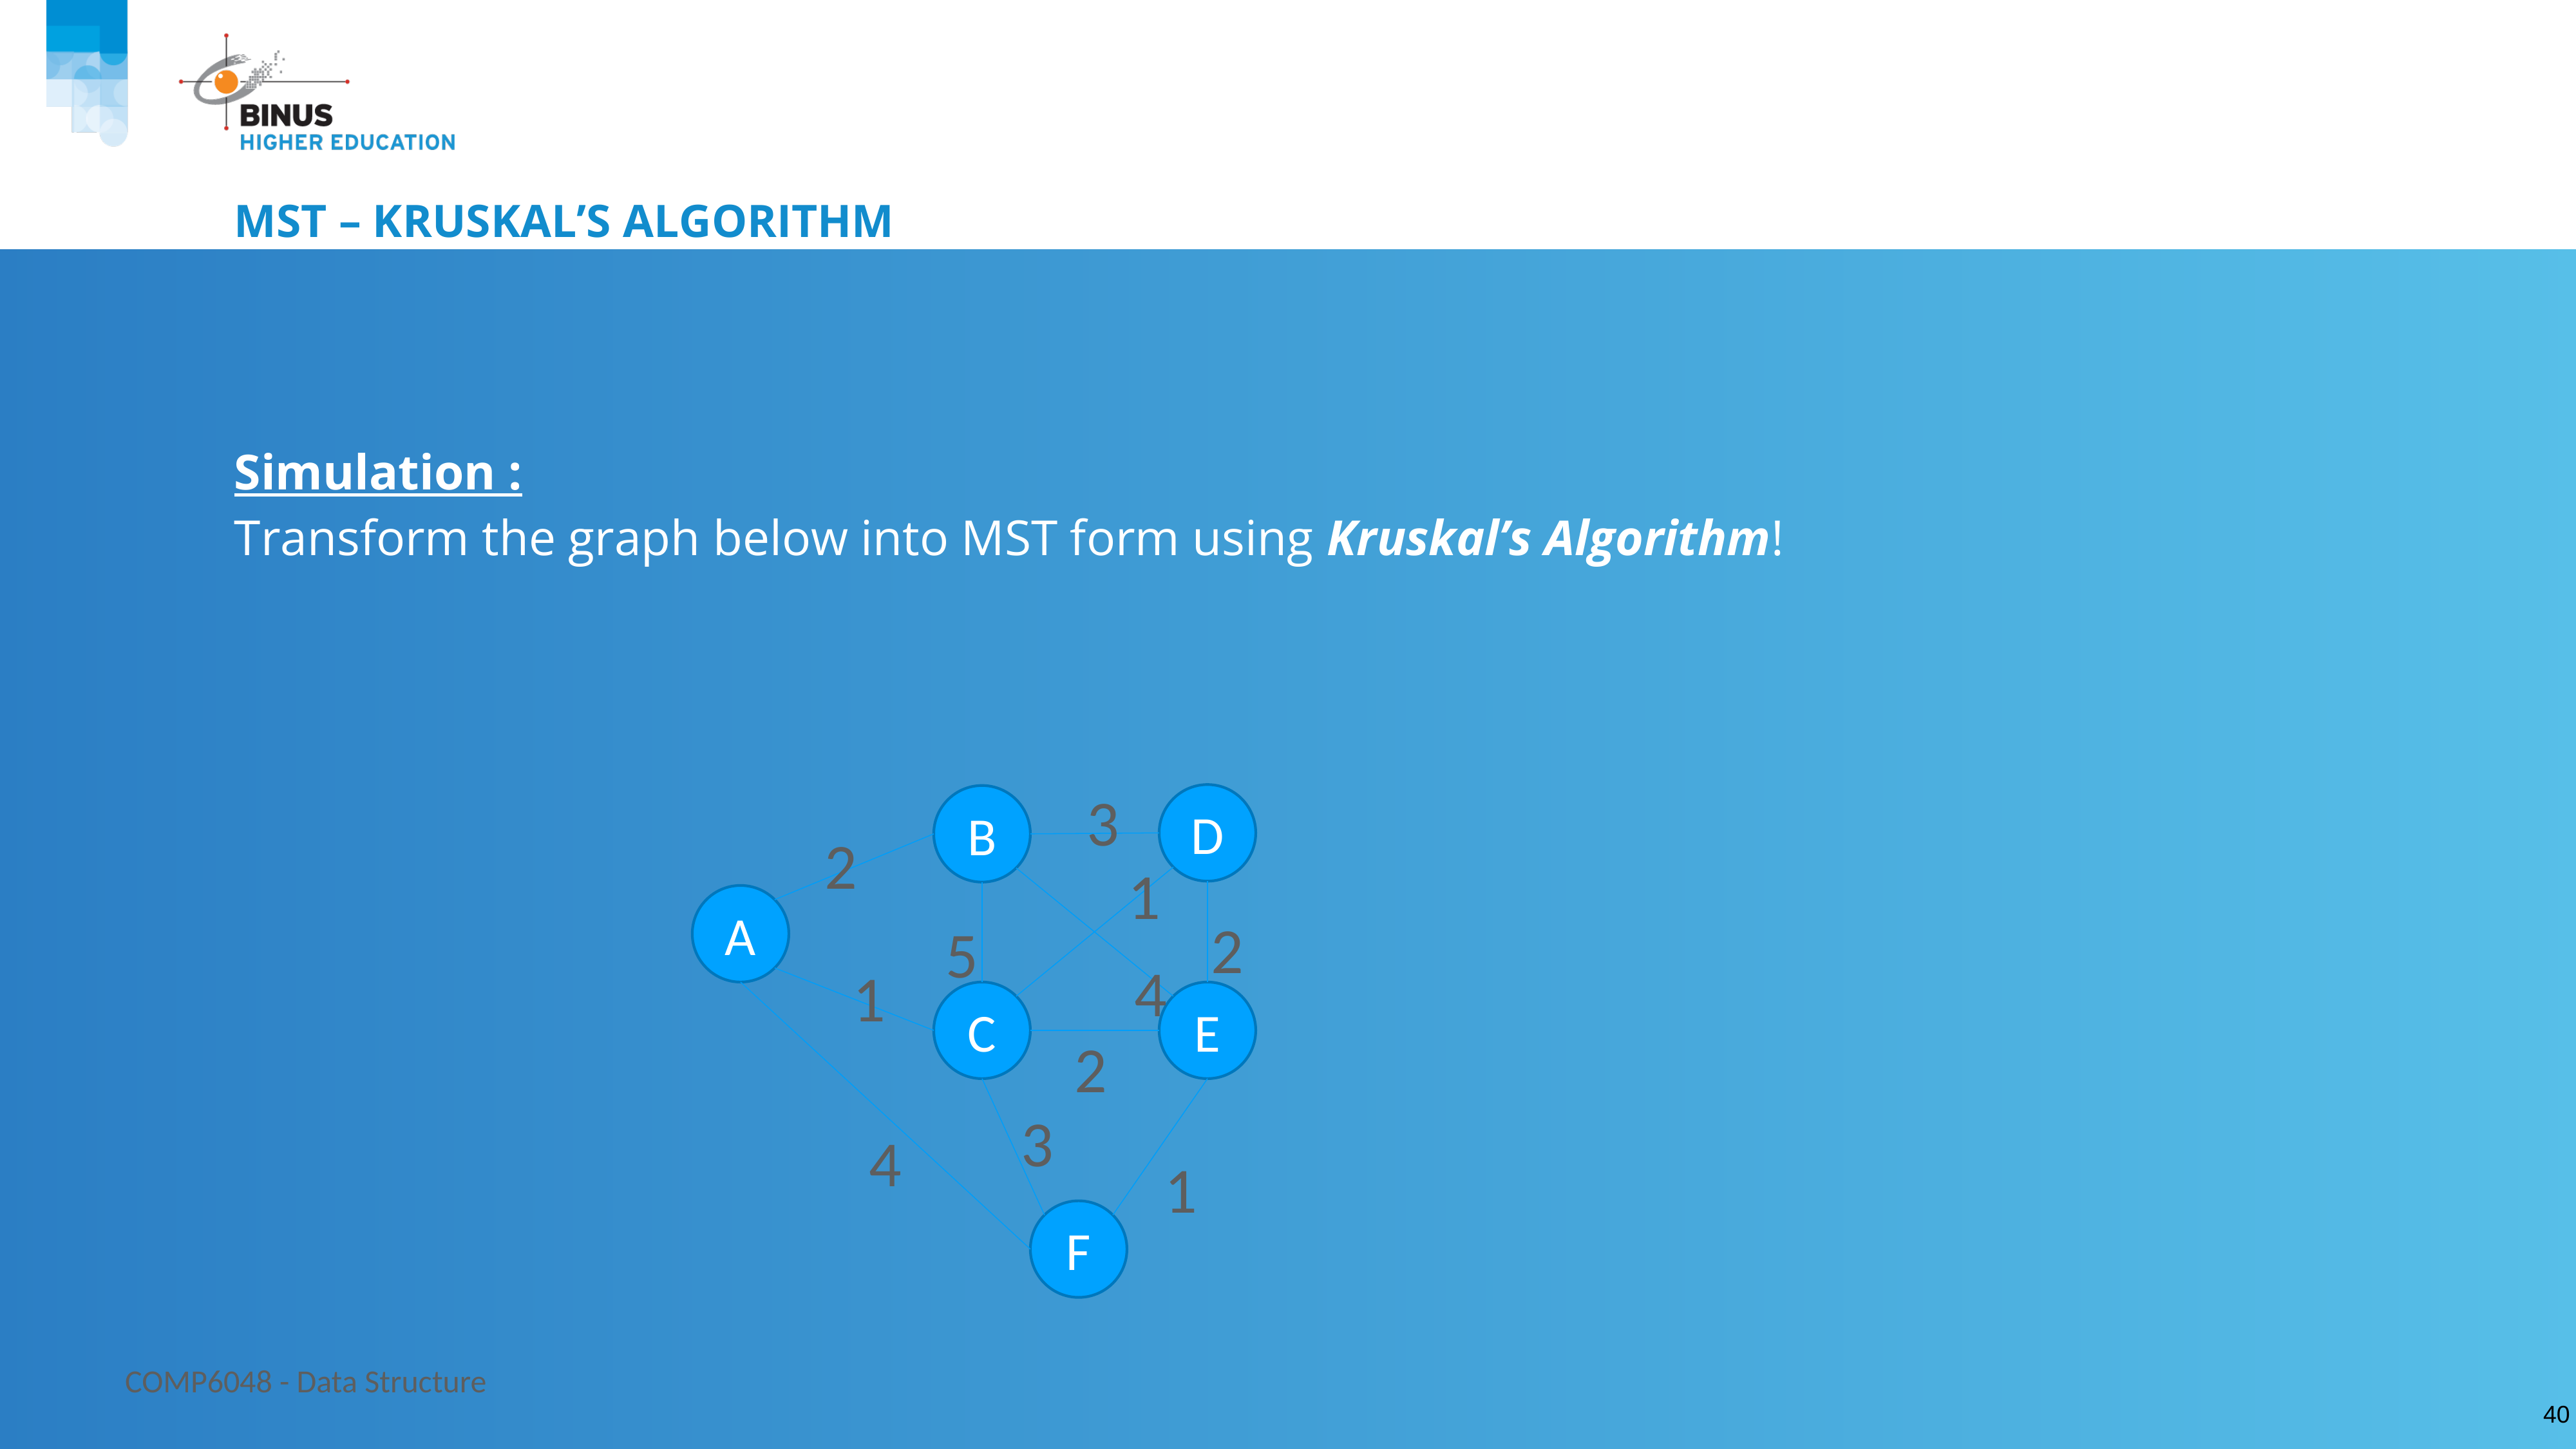

# MST – Kruskal’s Algorithm

Simulation :
Transform the graph below into MST form using Kruskal’s Algorithm!

3
D
B
2
1
A
2
5
4
1
C
E
2
3
4
1
F
COMP6048 - Data Structure
40